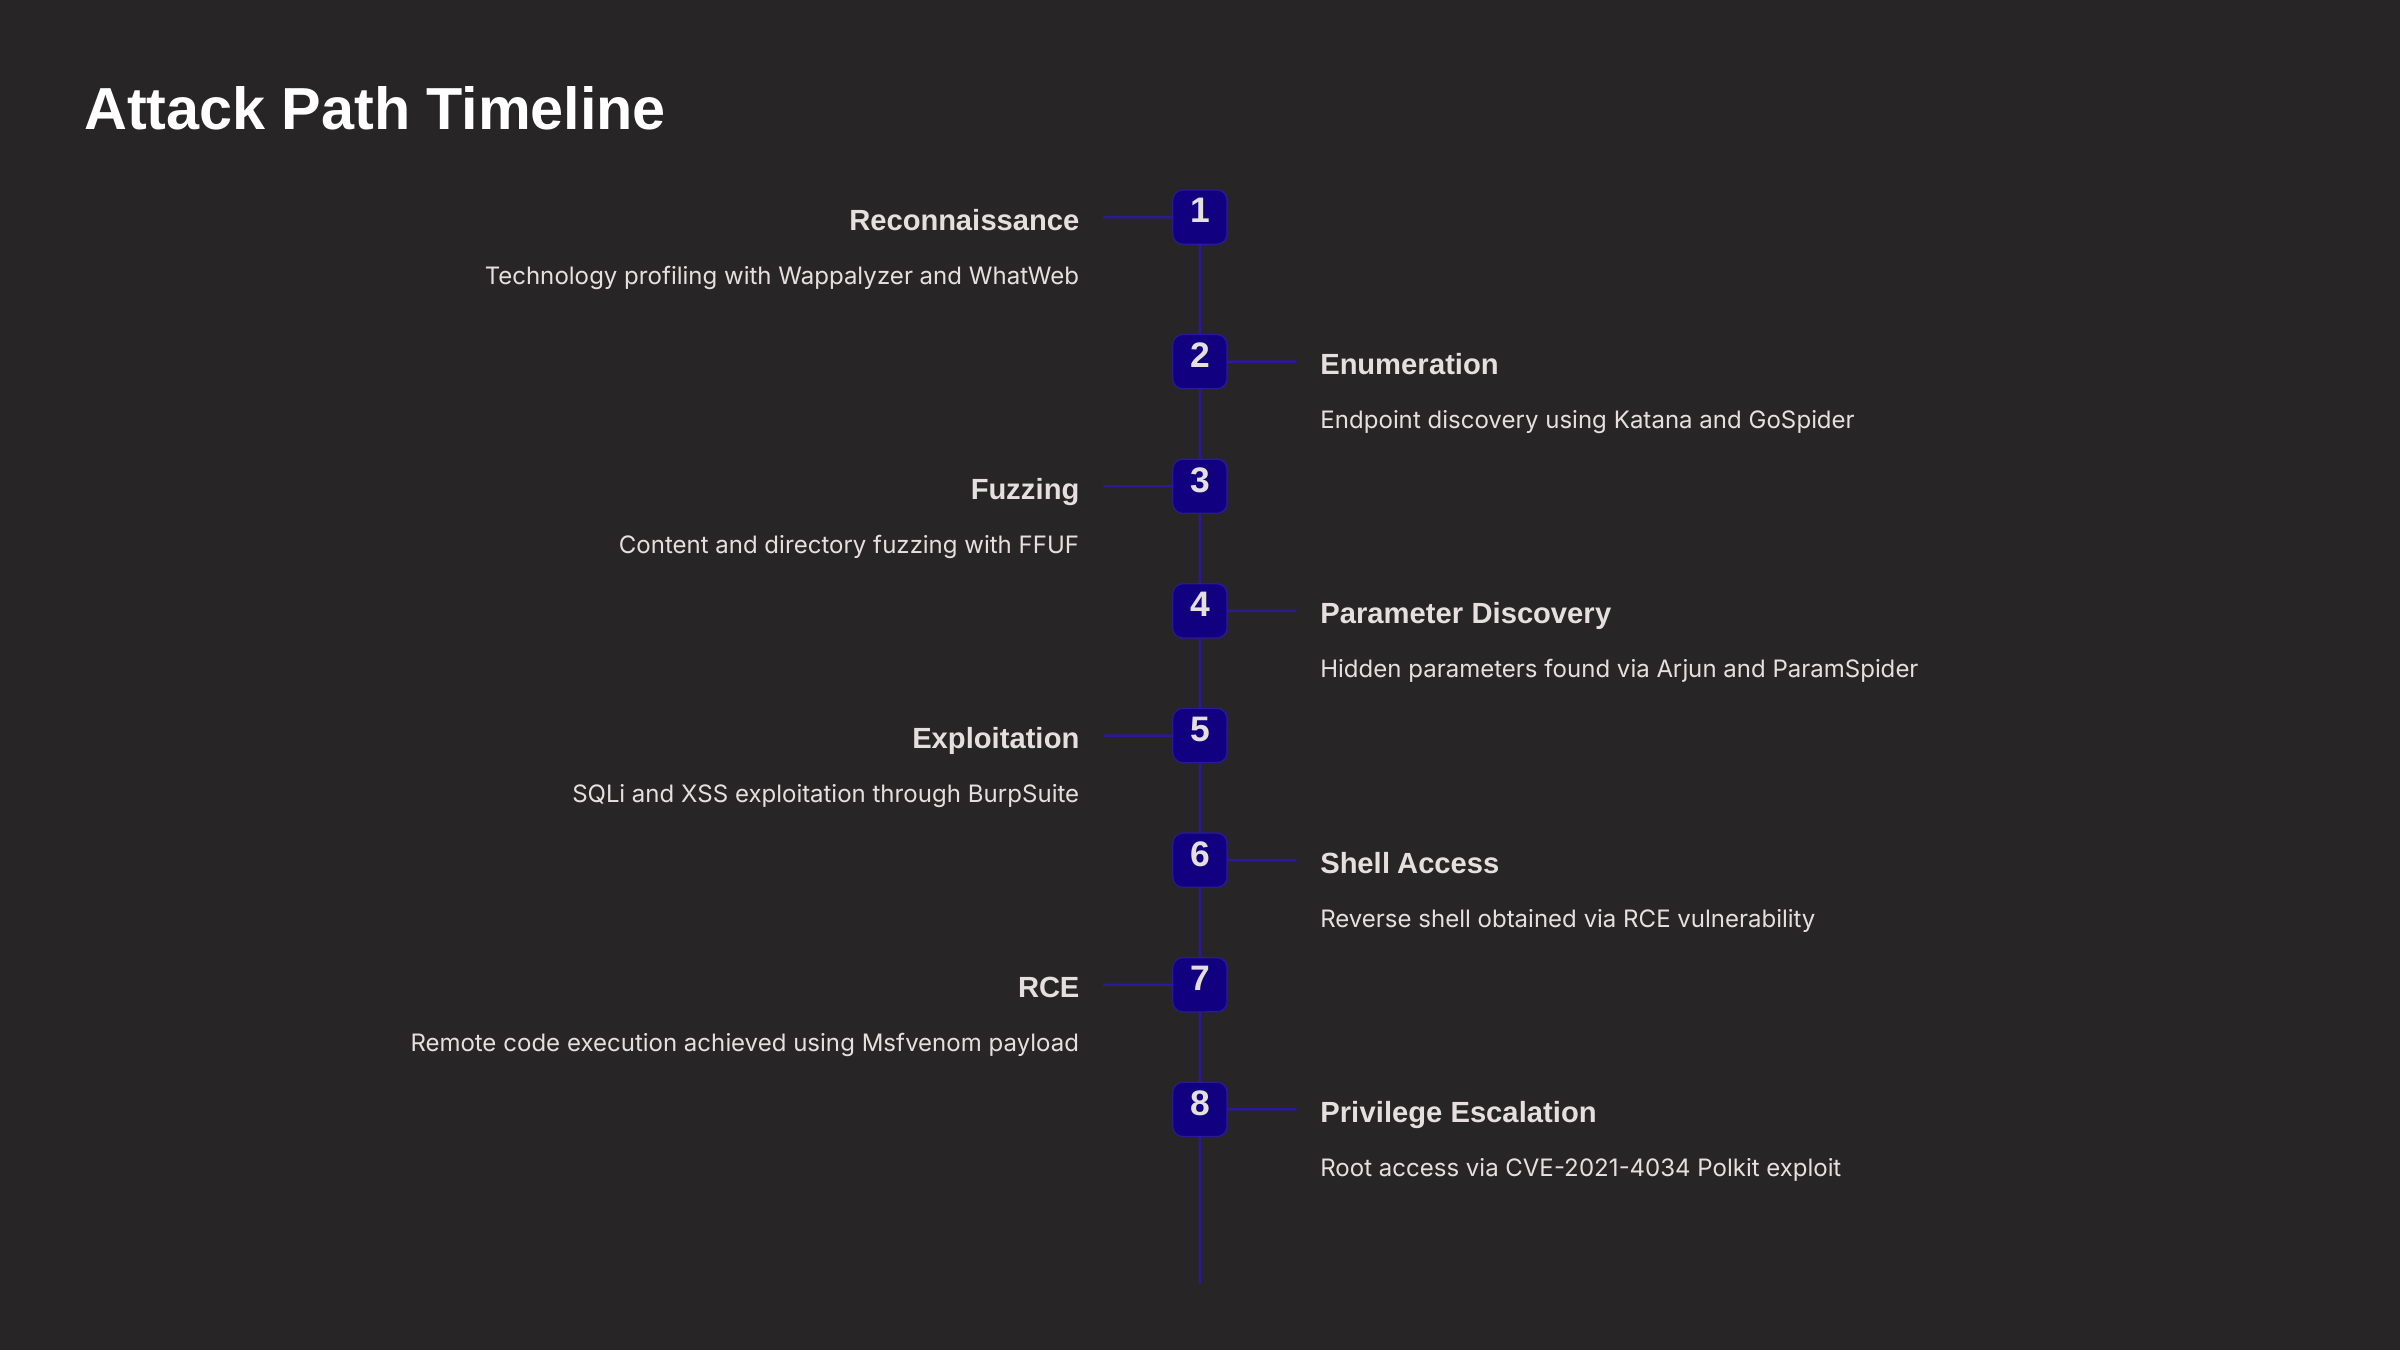

Attack Path Timeline

1
Reconnaissance

Technology profiling with Wappalyzer and WhatWeb

2
Enumeration

Endpoint discovery using Katana and GoSpider

3
Fuzzing

Content and directory fuzzing with FFUF

4
Parameter Discovery

Hidden parameters found via Arjun and ParamSpider

5
Exploitation

SQLi and XSS exploitation through BurpSuite

6
Shell Access

Reverse shell obtained via RCE vulnerability

7
RCE

Remote code execution achieved using Msfvenom payload

8
Privilege Escalation

Root access via CVE-2021-4034 Polkit exploit